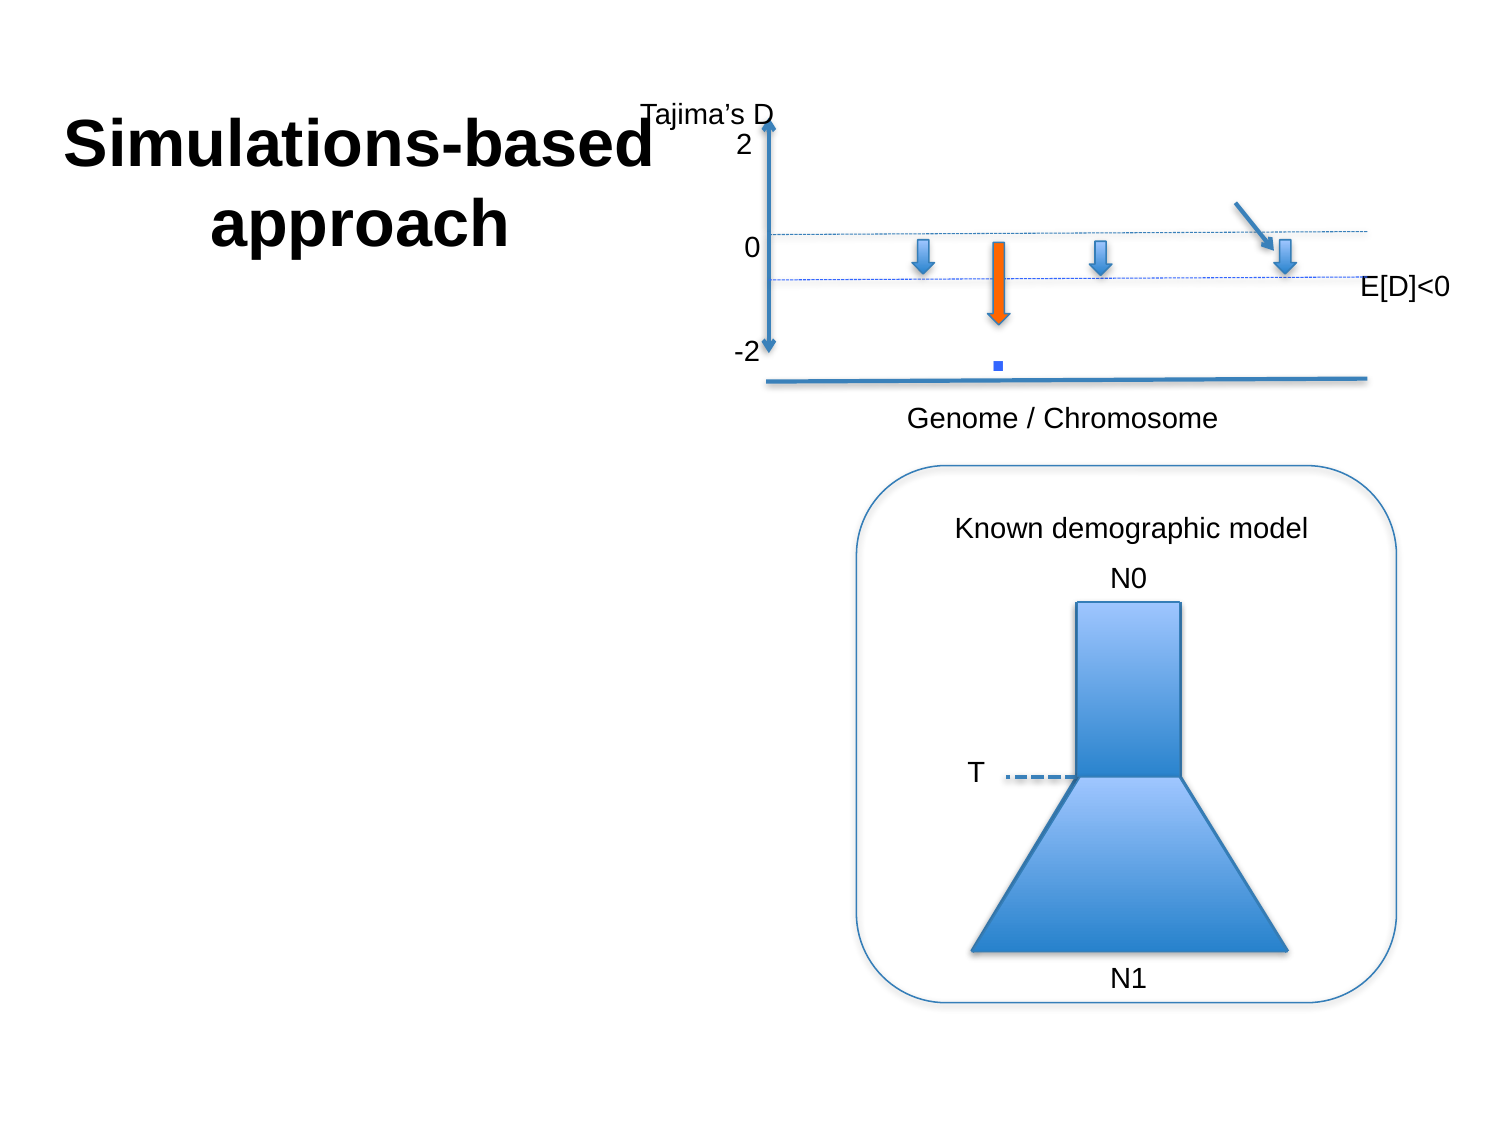

Tajima’s D
2
0

E[D]<0
.
-2
Genome / Chromosome
# Simulations-based approach

Known demographic model
N0

T

N1
N1